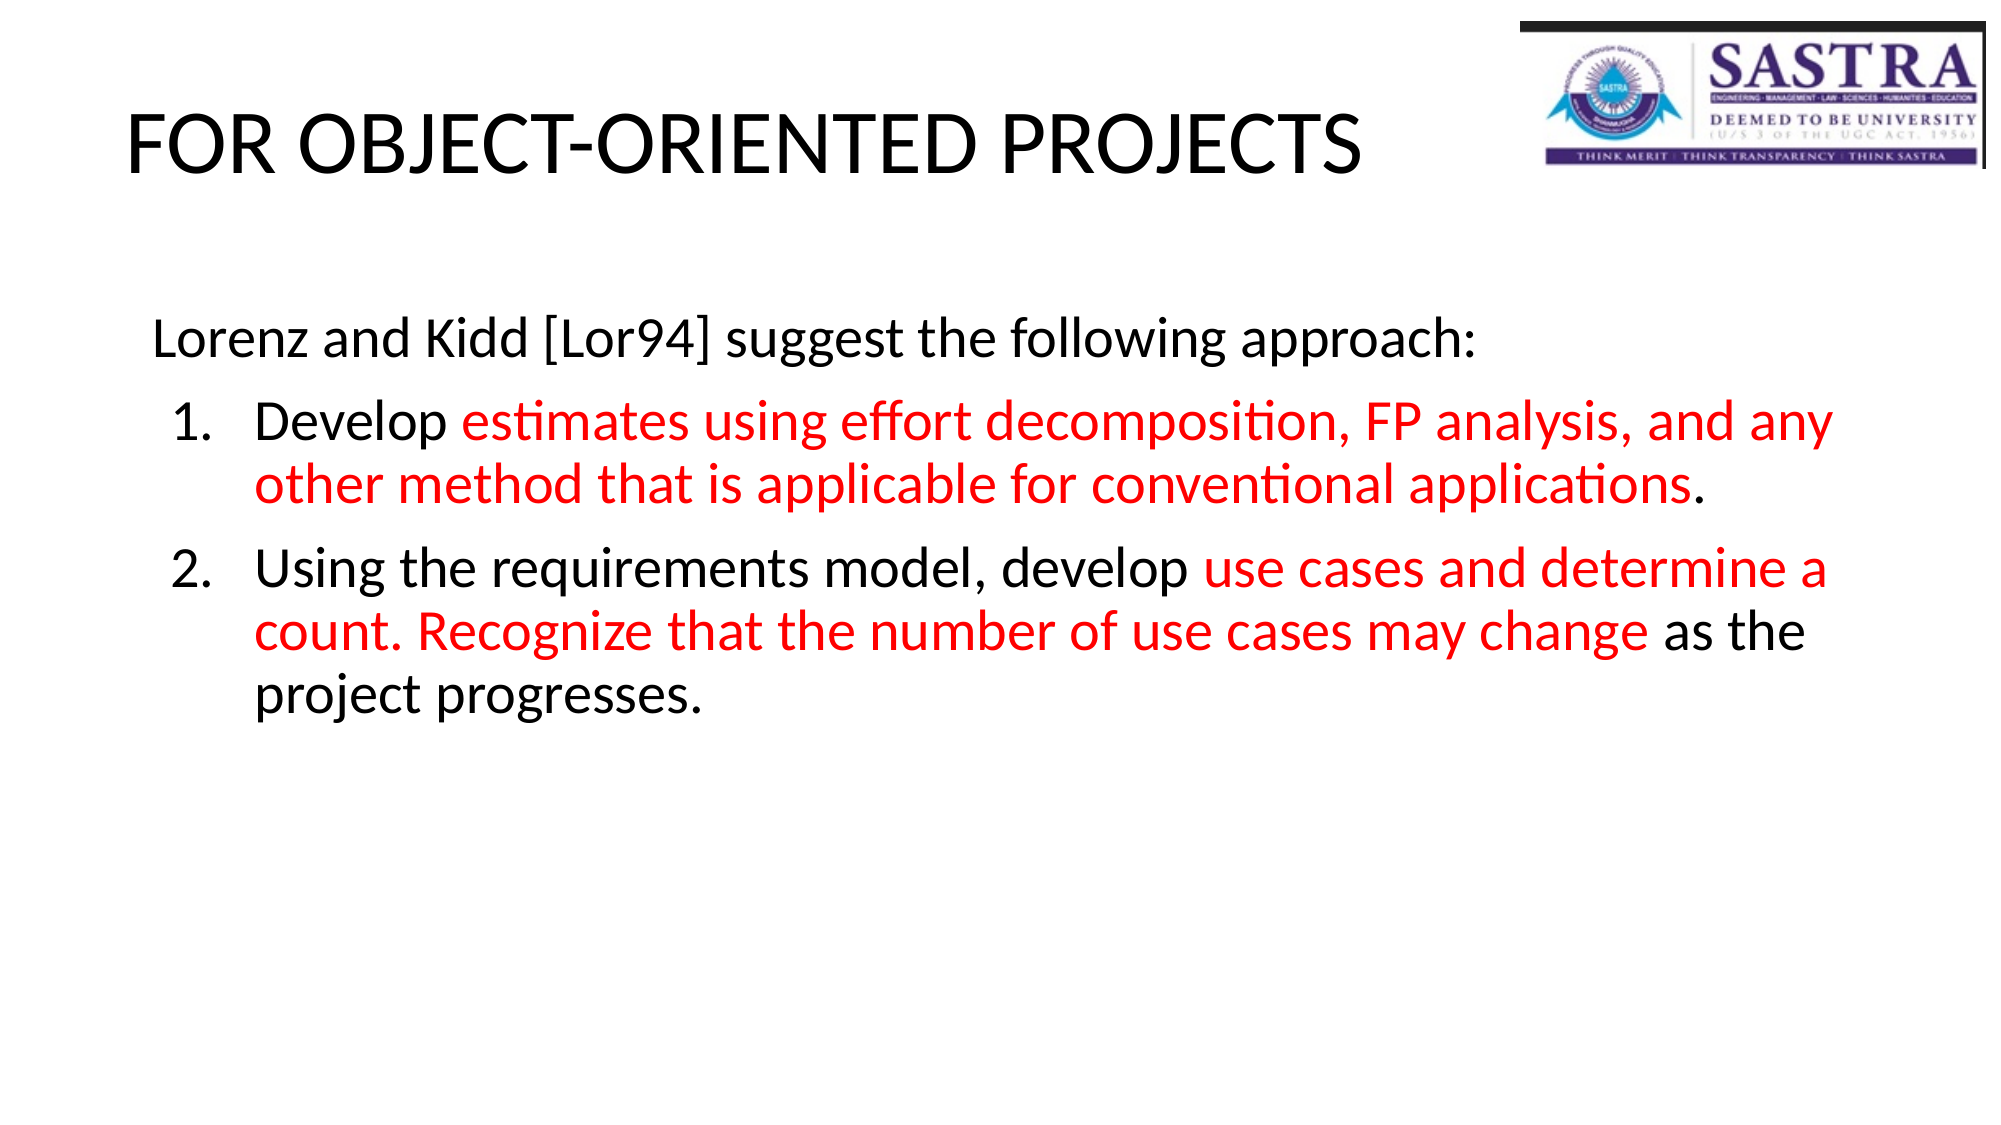

# FOR OBJECT-ORIENTED PROJECTS
Lorenz and Kidd [Lor94] suggest the following approach:
Develop estimates using effort decomposition, FP analysis, and any other method that is applicable for conventional applications.
Using the requirements model, develop use cases and determine a count. Recognize that the number of use cases may change as the project progresses.